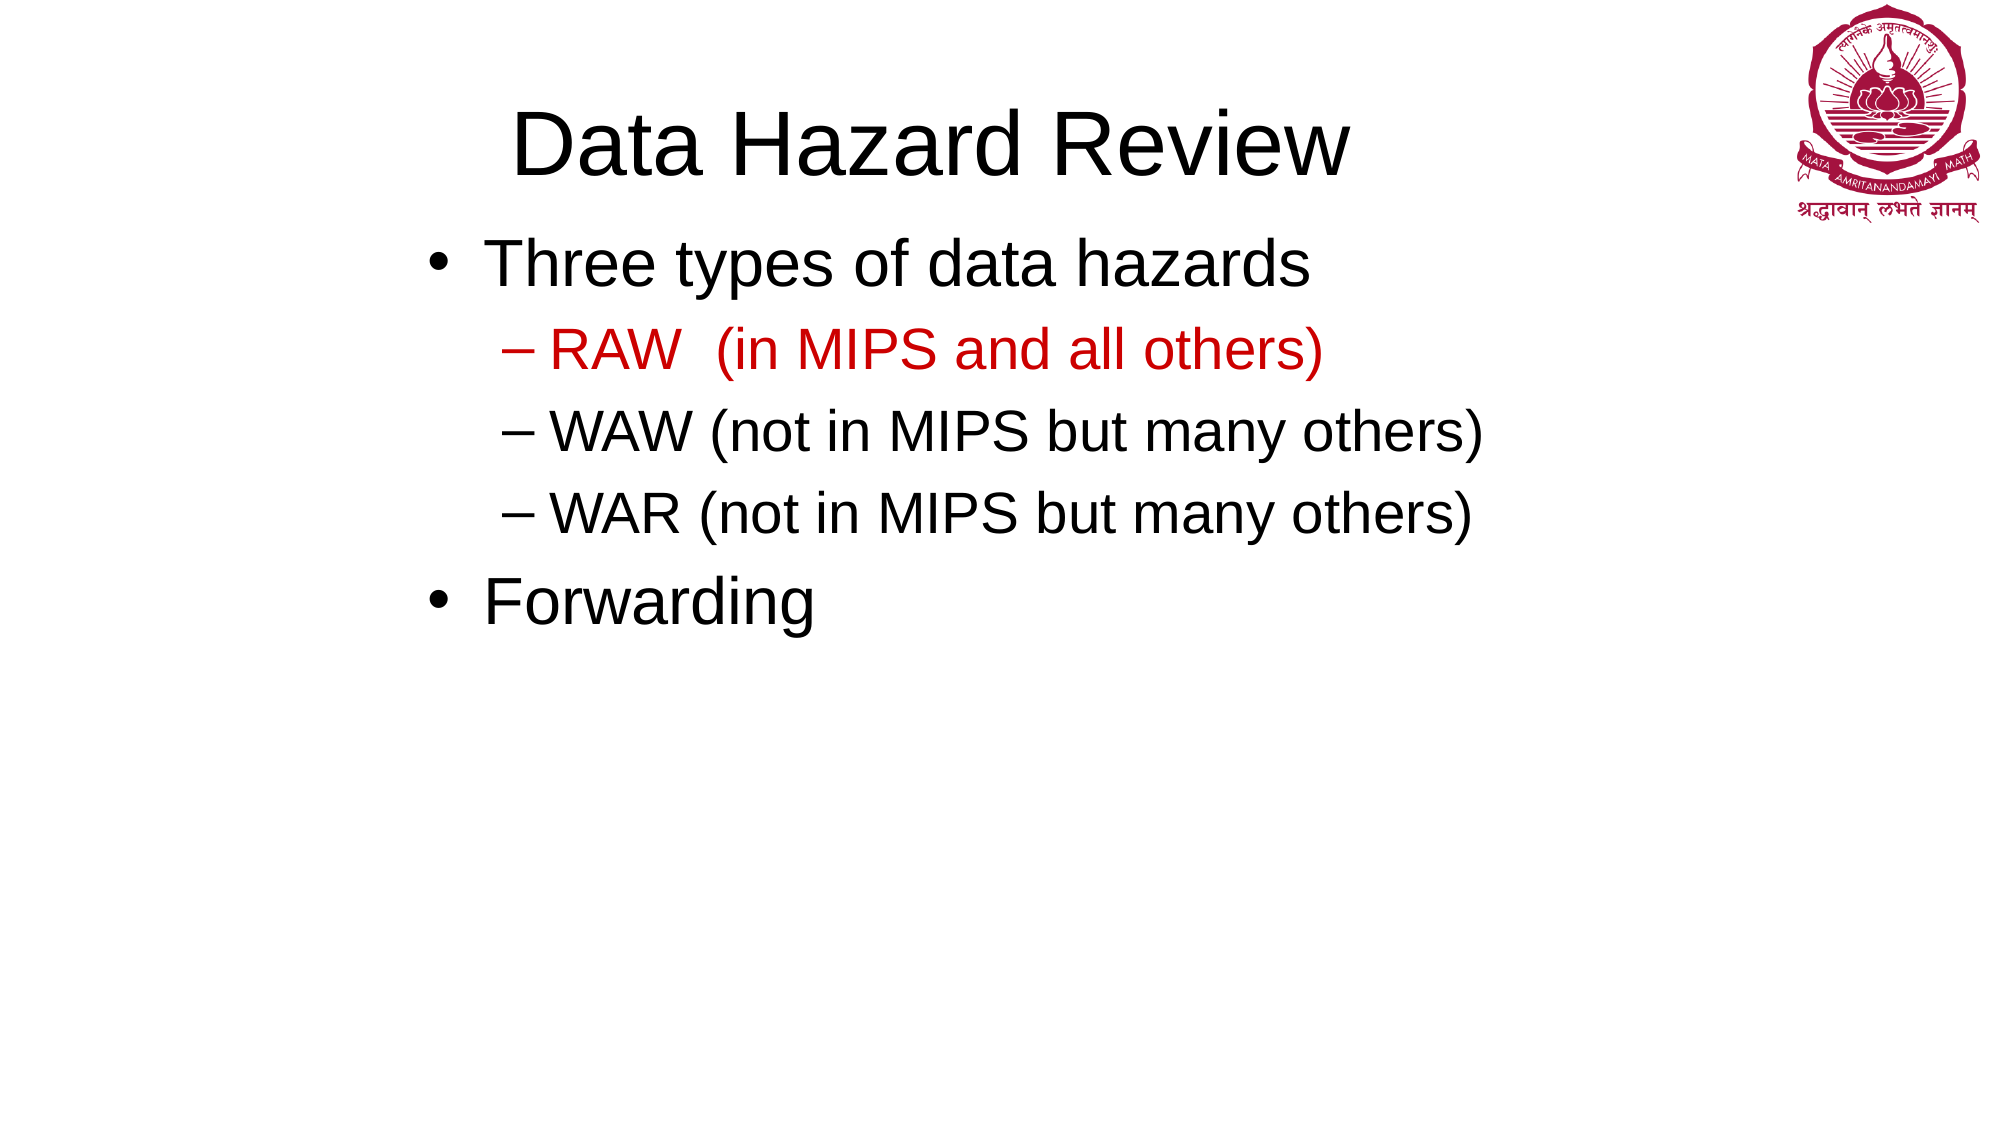

# Data Hazard Review
Three types of data hazards
RAW  (in MIPS and all others)
WAW (not in MIPS but many others)
WAR (not in MIPS but many others)
Forwarding